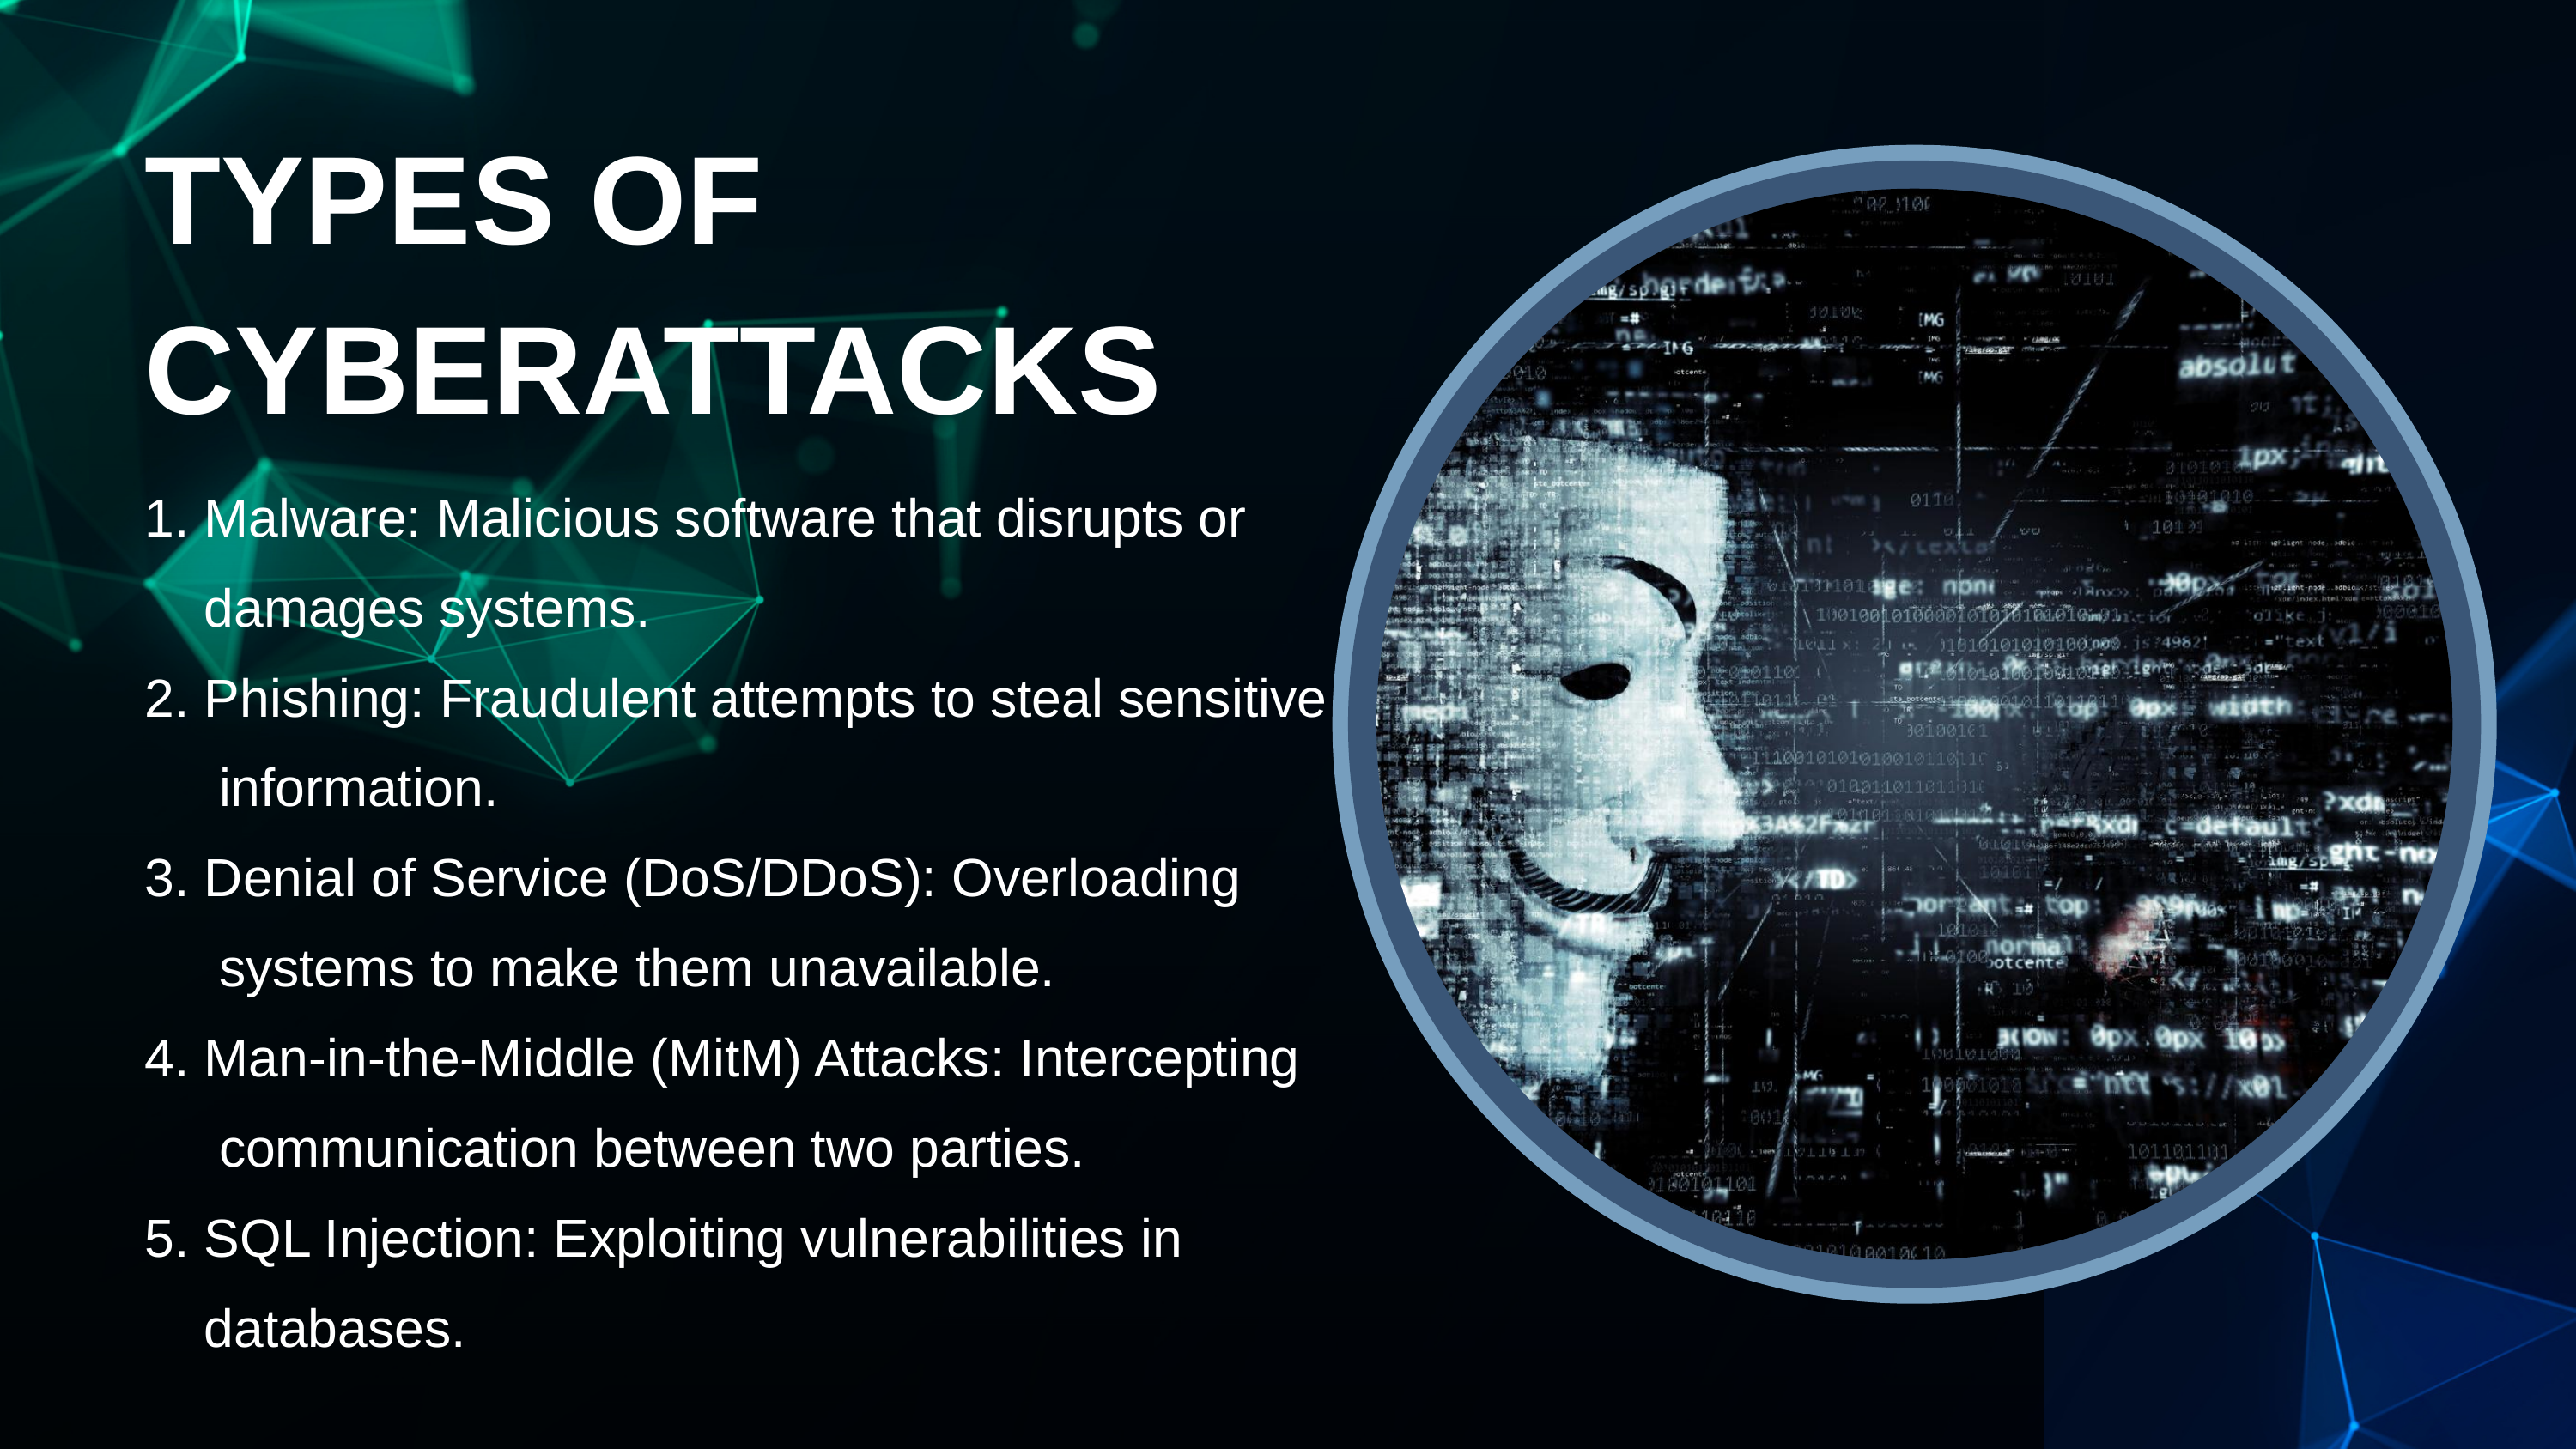

TYPES OF CYBERATTACKS

1. Malware: Malicious software that disrupts or
    damages systems.
2. Phishing: Fraudulent attempts to steal sensitive
     information.
3. Denial of Service (DoS/DDoS): Overloading
     systems to make them unavailable.
4. Man-in-the-Middle (MitM) Attacks: Intercepting
     communication between two parties.
5. SQL Injection: Exploiting vulnerabilities in
    databases.